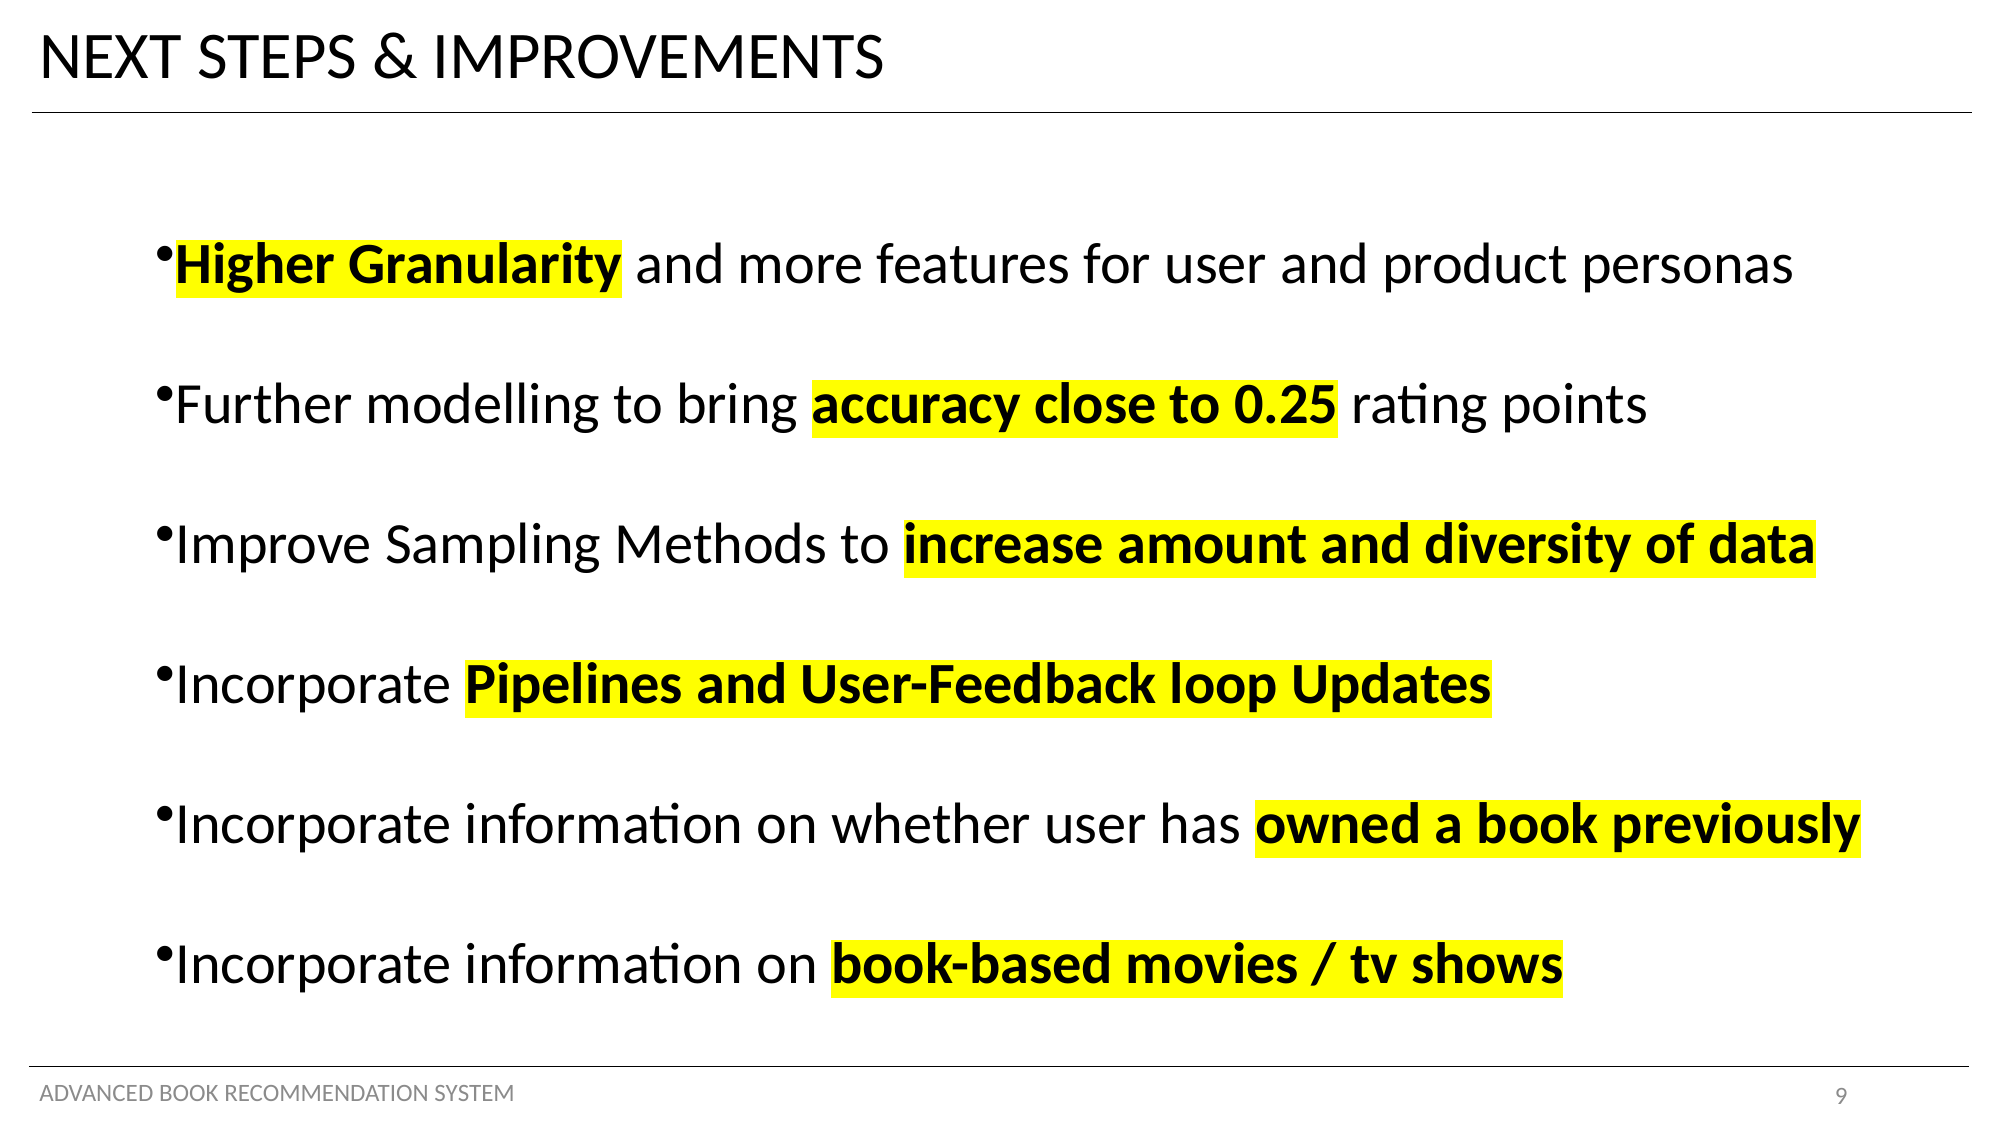

# NEXT STEPS & IMPROVEMENTS
Higher Granularity and more features for user and product personas
Further modelling to bring accuracy close to 0.25 rating points
Improve Sampling Methods to increase amount and diversity of data
Incorporate Pipelines and User-Feedback loop Updates
Incorporate information on whether user has owned a book previously
Incorporate information on book-based movies / tv shows
ADVANCED BOOK RECOMMENDATION SYSTEM
9